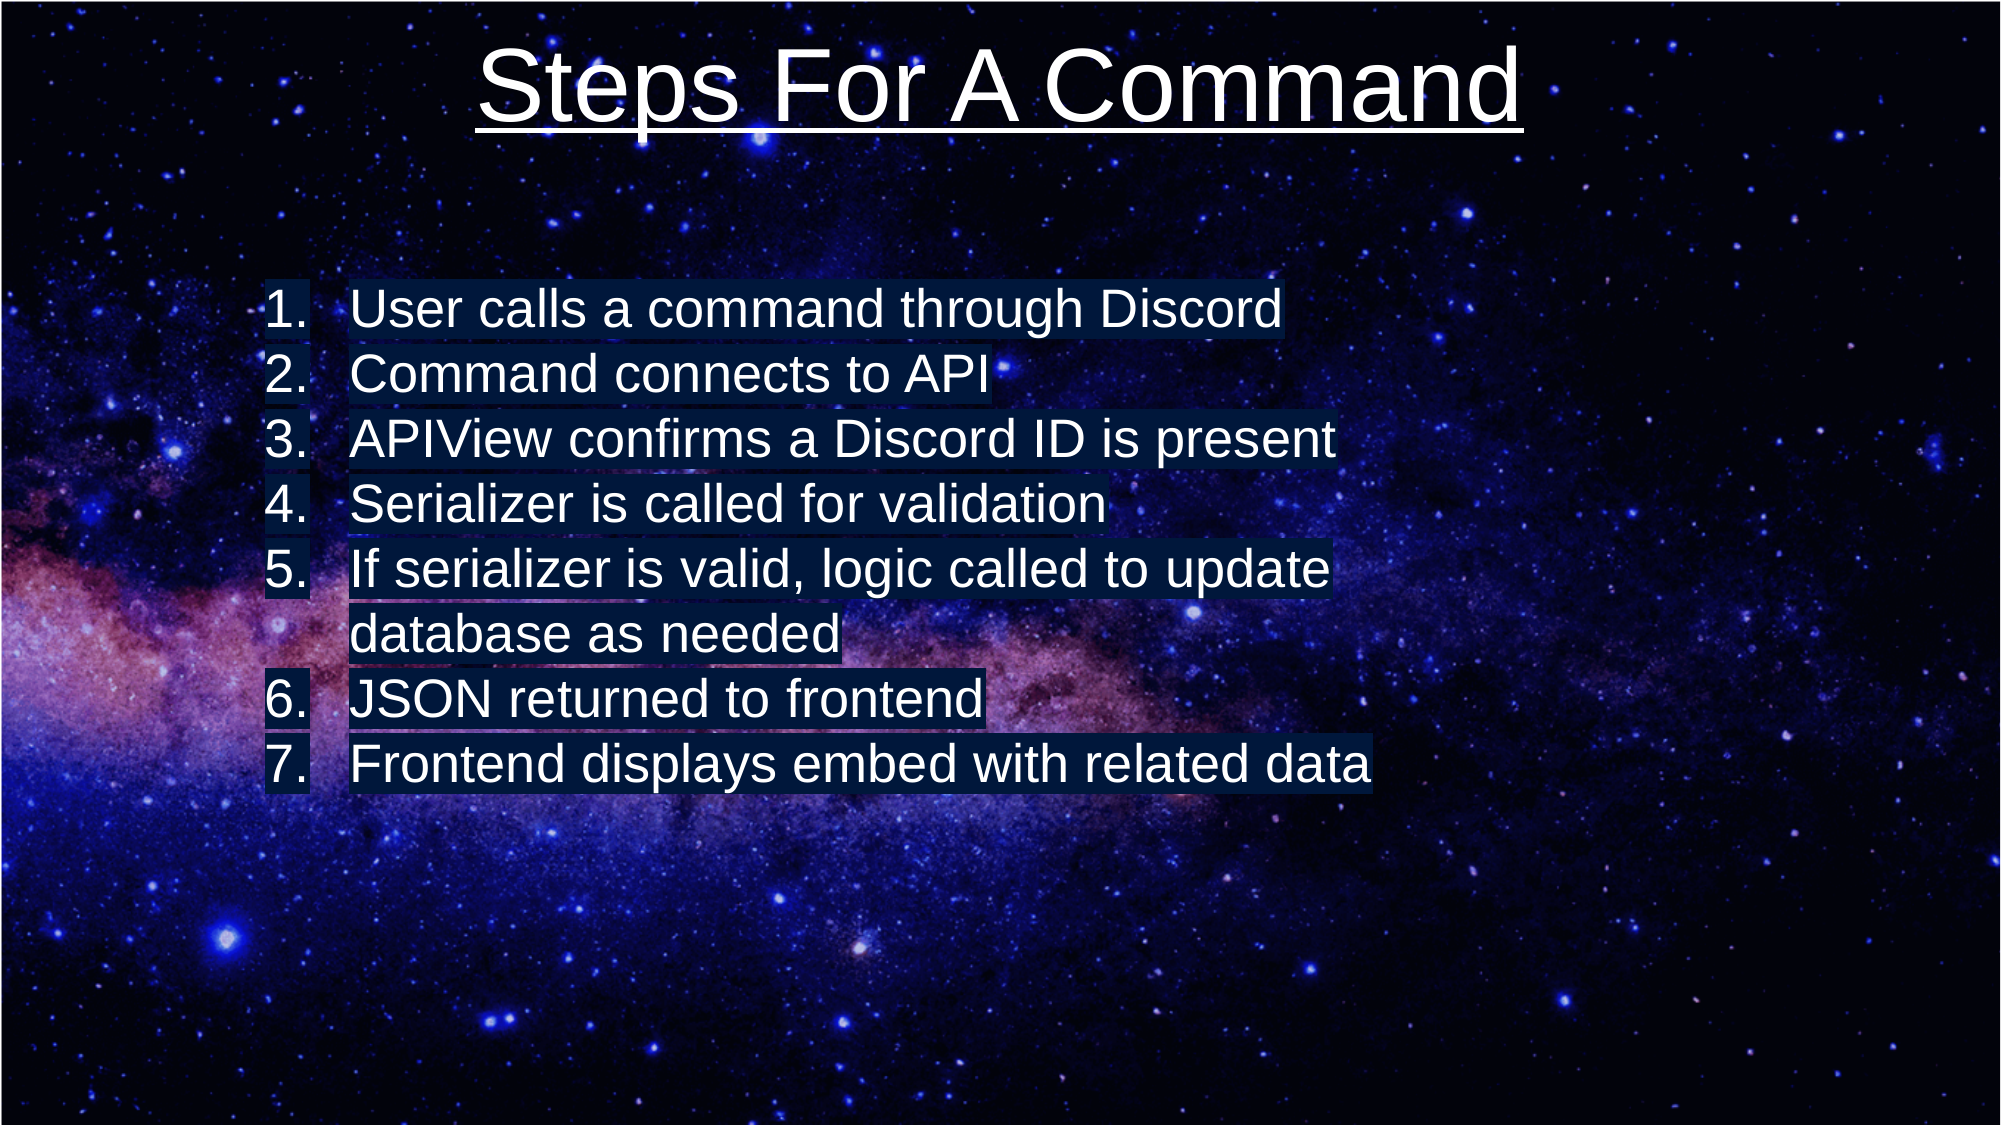

Steps For A Command
User calls a command through Discord
Command connects to API
APIView confirms a Discord ID is present
Serializer is called for validation
If serializer is valid, logic called to update database as needed
JSON returned to frontend
Frontend displays embed with related data